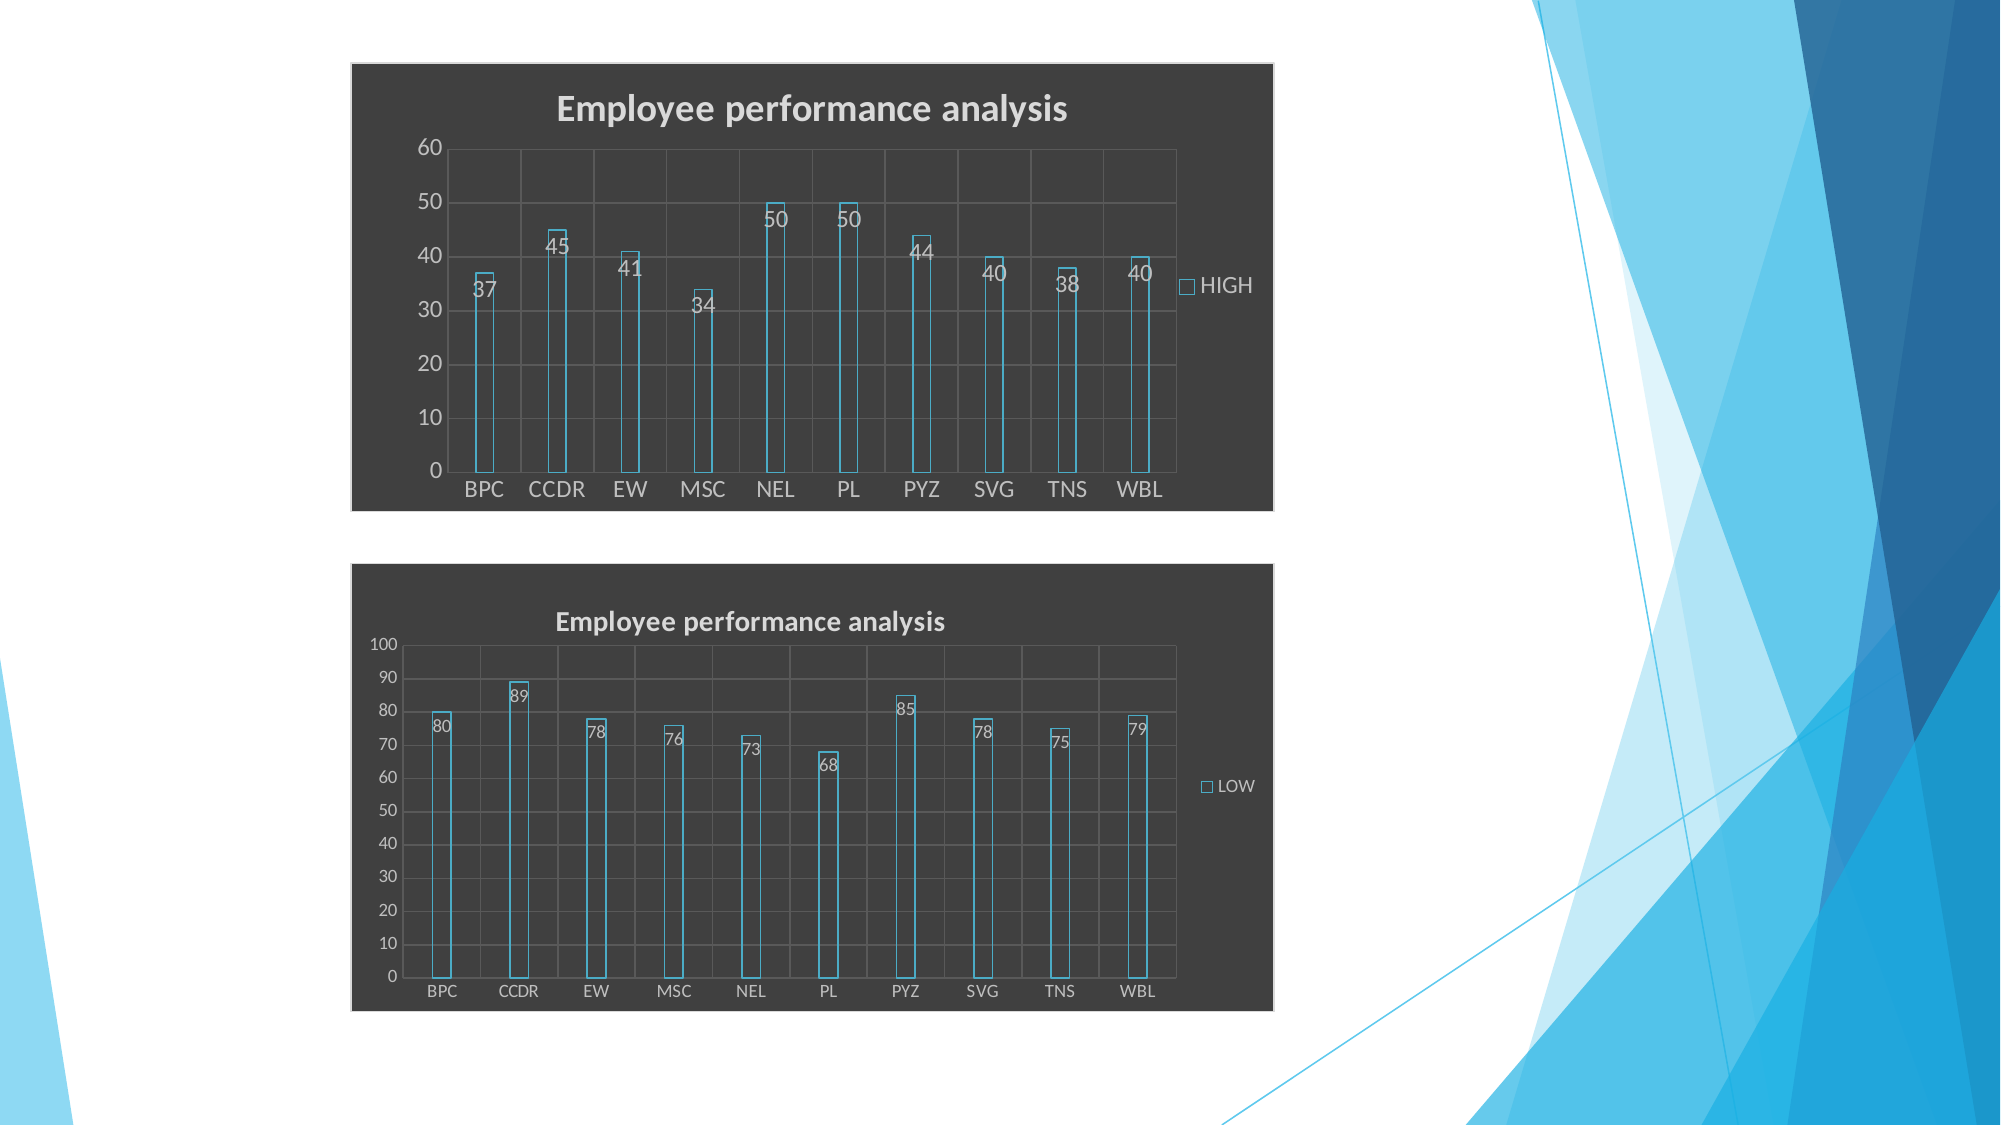

### Chart: Employee performance analysis

| Category | HIGH |
|---|---|
| BPC | 37.0 |
| CCDR | 45.0 |
| EW | 41.0 |
| MSC | 34.0 |
| NEL | 50.0 |
| PL | 50.0 |
| PYZ | 44.0 |
| SVG | 40.0 |
| TNS | 38.0 |
| WBL | 40.0 |

### Chart: Employee performance analysis

| Category | LOW |
|---|---|
| BPC | 80.0 |
| CCDR | 89.0 |
| EW | 78.0 |
| MSC | 76.0 |
| NEL | 73.0 |
| PL | 68.0 |
| PYZ | 85.0 |
| SVG | 78.0 |
| TNS | 75.0 |
| WBL | 79.0 |